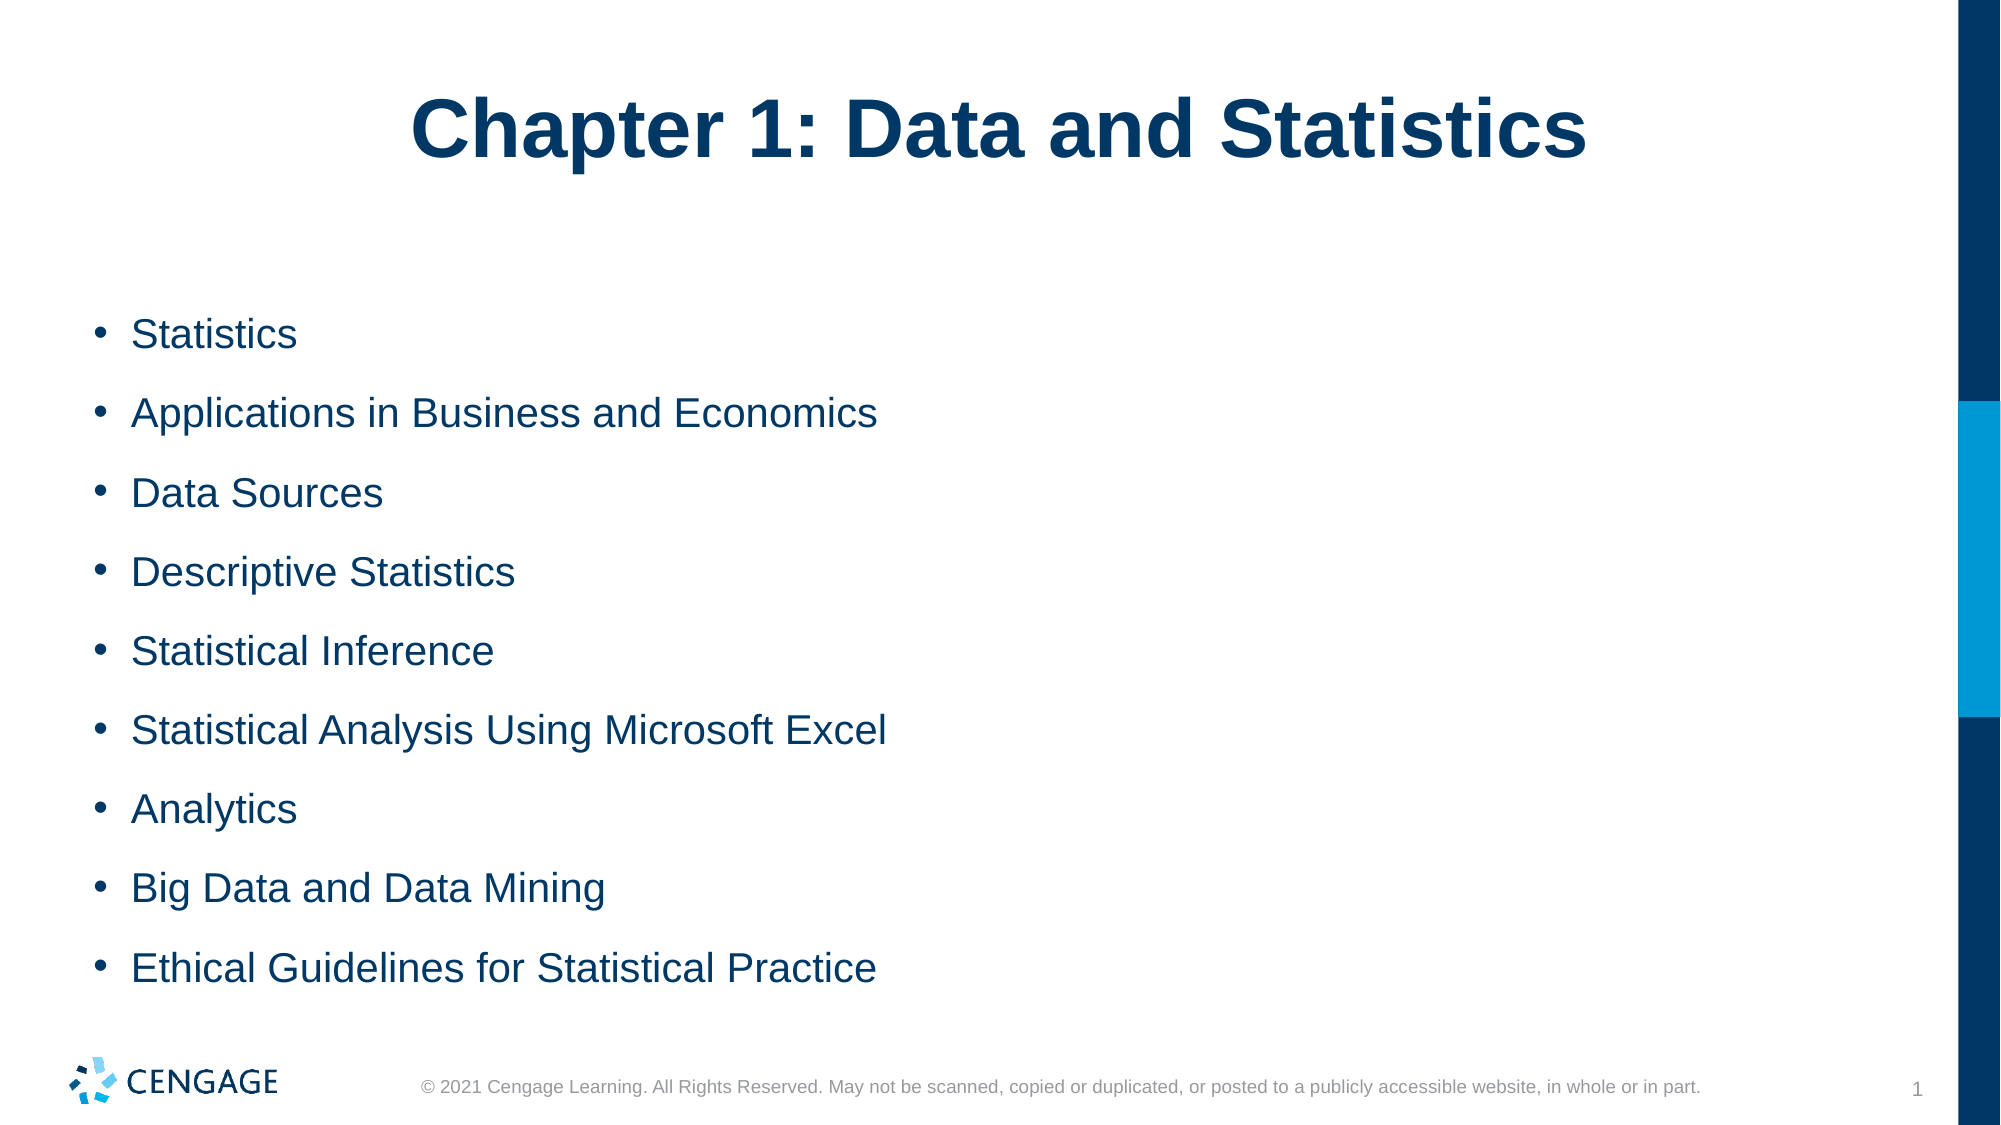

# Chapter 1: Data and Statistics
Statistics
Applications in Business and Economics
Data Sources
Descriptive Statistics
Statistical Inference
Statistical Analysis Using Microsoft Excel
Analytics
Big Data and Data Mining
Ethical Guidelines for Statistical Practice